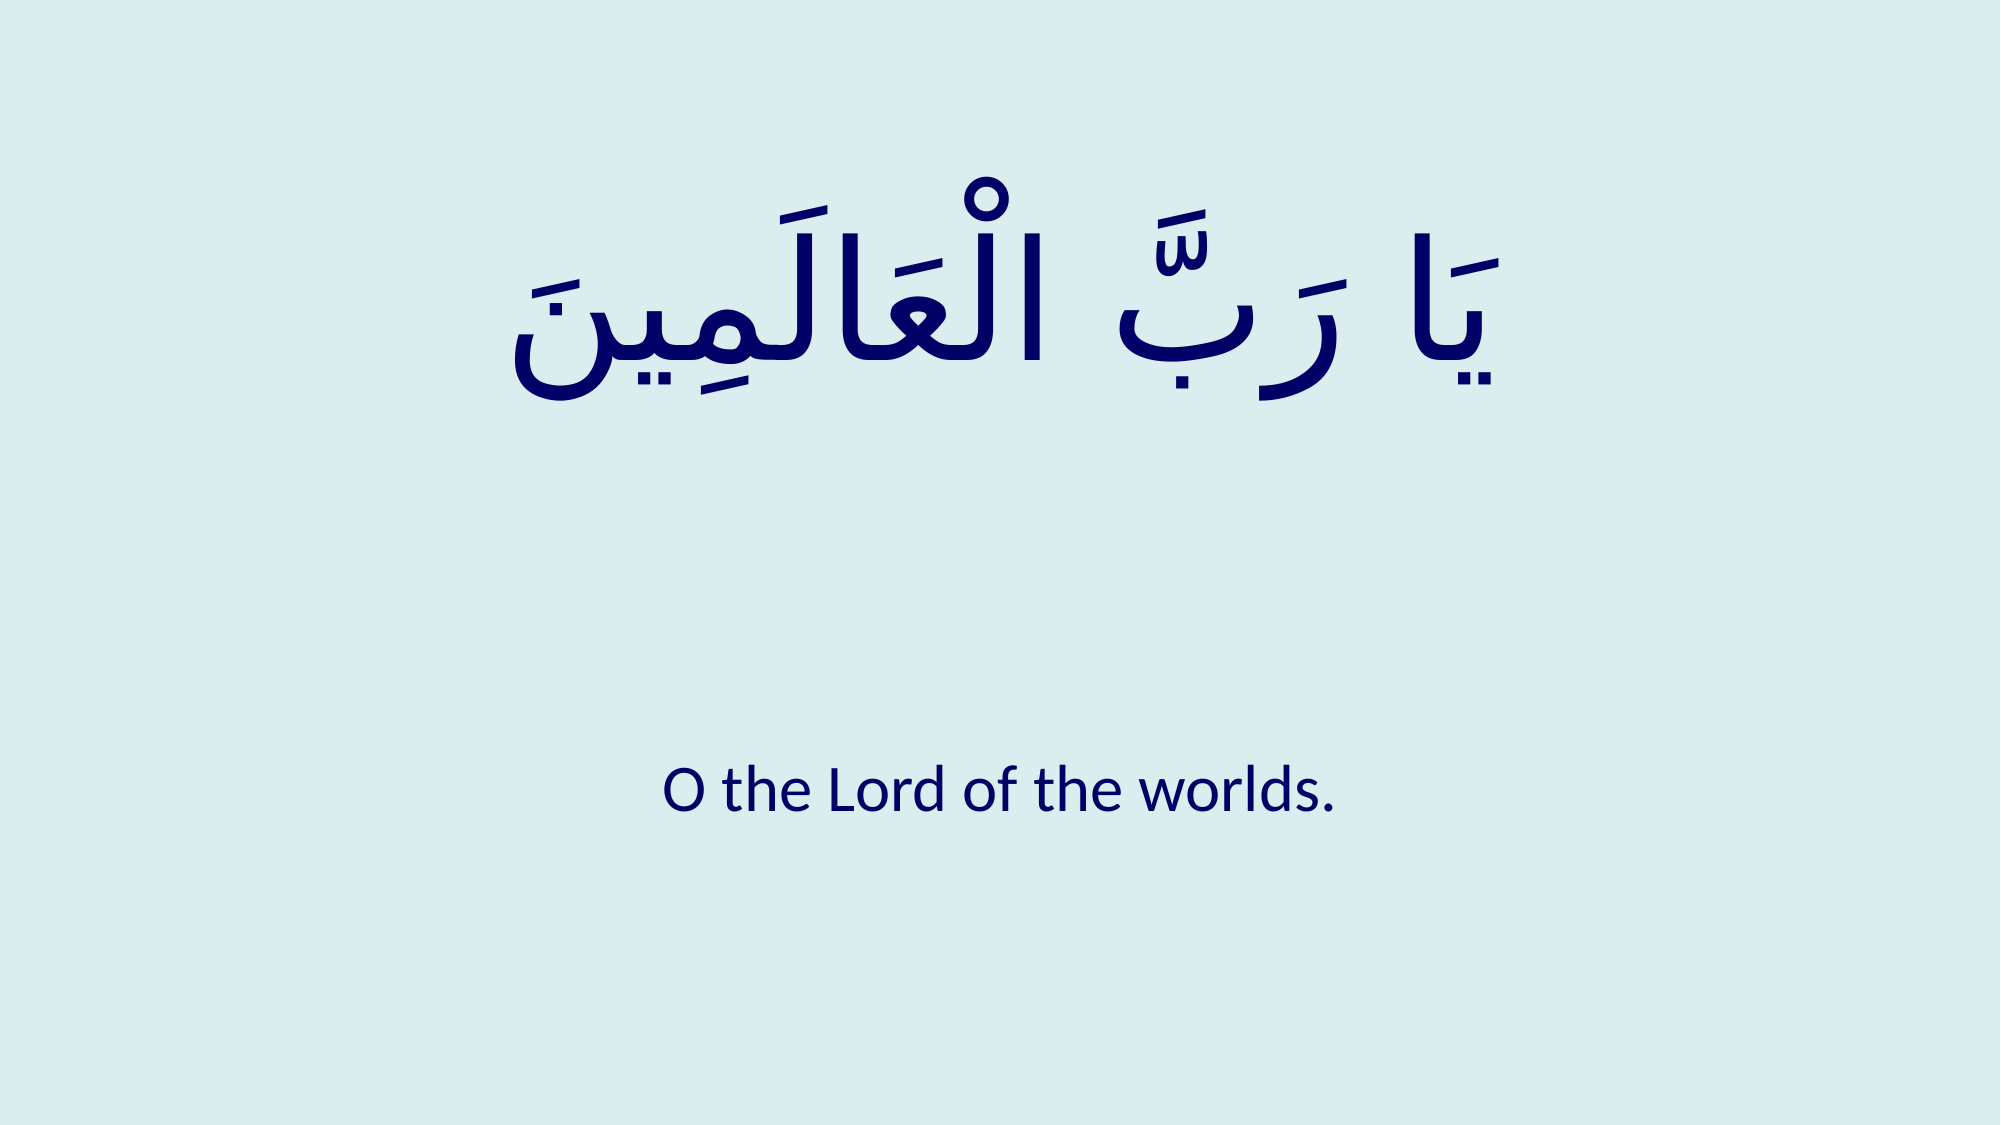

# يَا رَبَّ الْعَالَمِينَ
O the Lord of the worlds.